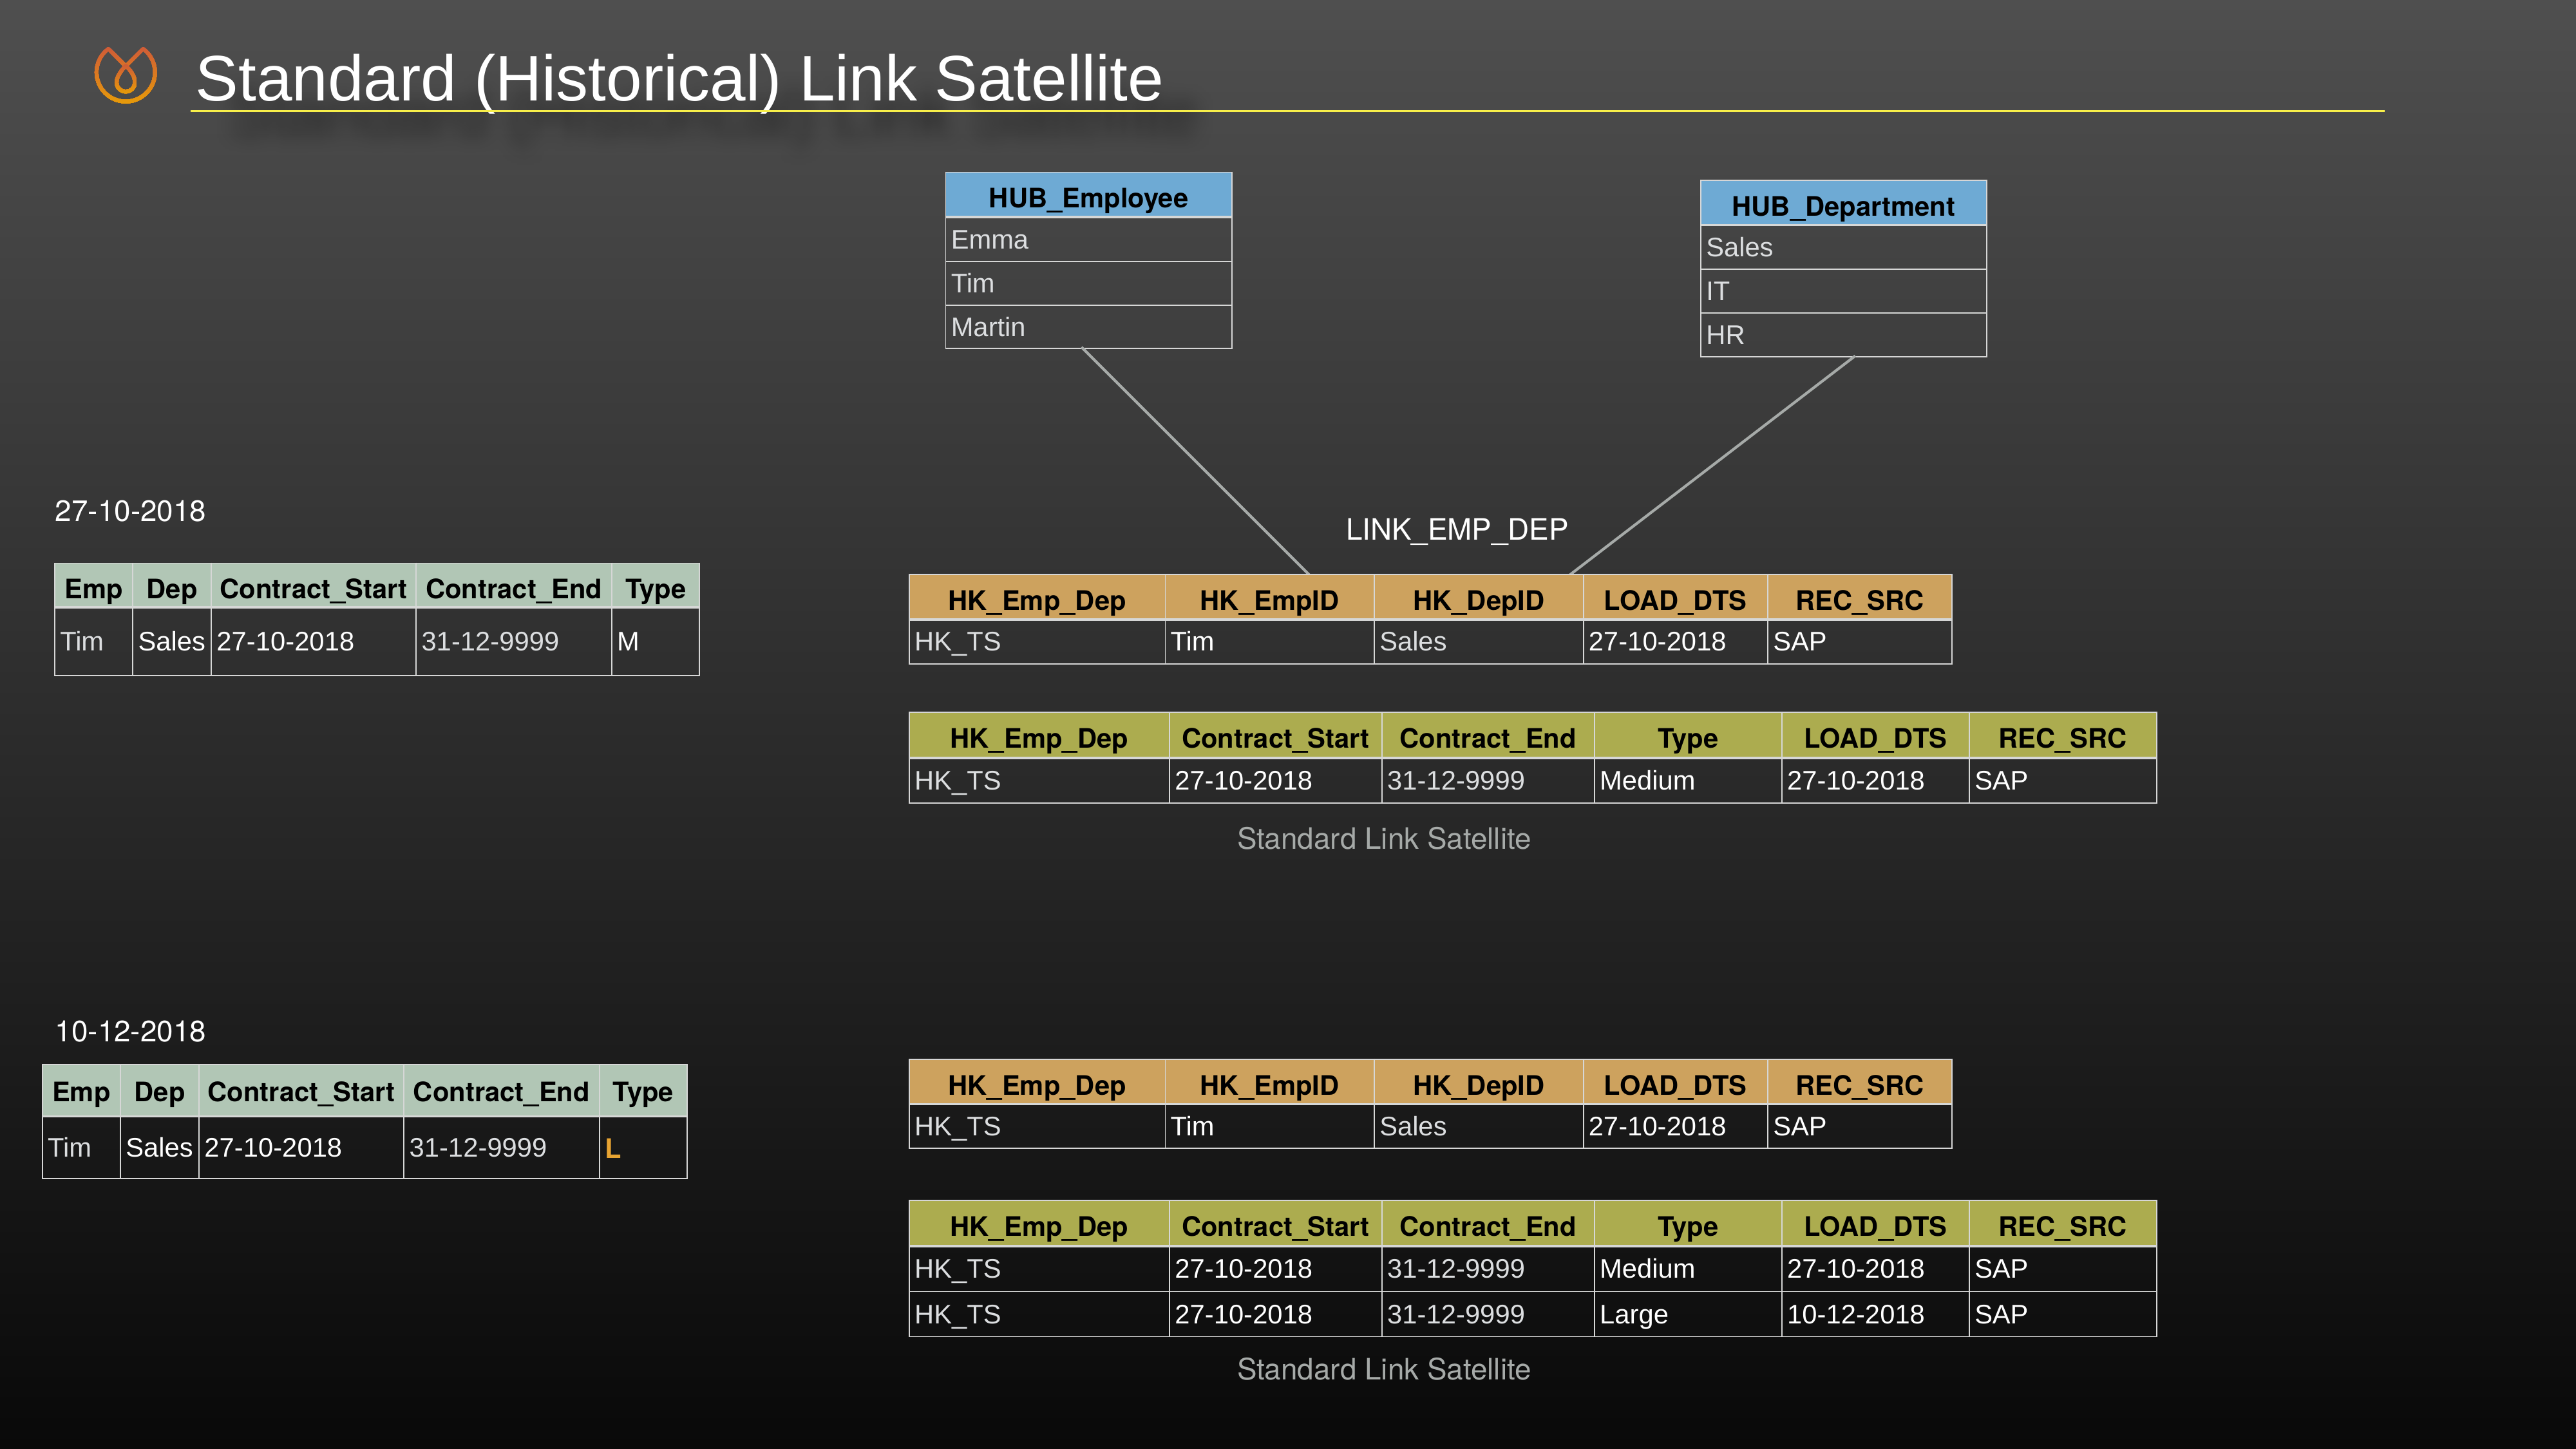

Standard (Historical) Link Satellite

| HUB\_Employee |
| --- |
| Emma |
| Tim |
| Martin |
| HUB\_Department |
| --- |
| Sales |
| IT |
| HR |

27-10-2018
LINK_EMP_DEP
| Emp | Dep | Contract\_Start | Contract\_End | Type |
| --- | --- | --- | --- | --- |
| Tim | Sales | 27-10-2018 | 31-12-9999 | M |
| HK\_Emp\_Dep | HK\_EmpID | HK\_DepID | LOAD\_DTS | REC\_SRC |
| --- | --- | --- | --- | --- |
| HK\_TS | Tim | Sales | 27-10-2018 | SAP |
| HK\_Emp\_Dep | Contract\_Start | Contract\_End | Type | LOAD\_DTS | REC\_SRC |
| --- | --- | --- | --- | --- | --- |
| HK\_TS | 27-10-2018 | 31-12-9999 | Medium | 27-10-2018 | SAP |
Standard Link Satellite
10-12-2018
| HK\_Emp\_Dep | HK\_EmpID | HK\_DepID | LOAD\_DTS | REC\_SRC |
| --- | --- | --- | --- | --- |
| HK\_TS | Tim | Sales | 27-10-2018 | SAP |
| Emp | Dep | Contract\_Start | Contract\_End | Type |
| --- | --- | --- | --- | --- |
| Tim | Sales | 27-10-2018 | 31-12-9999 | L |
| HK\_Emp\_Dep | Contract\_Start | Contract\_End | Type | LOAD\_DTS | REC\_SRC |
| --- | --- | --- | --- | --- | --- |
| HK\_TS | 27-10-2018 | 31-12-9999 | Medium | 27-10-2018 | SAP |
| HK\_TS | 27-10-2018 | 31-12-9999 | Large | 10-12-2018 | SAP |
Standard Link Satellite